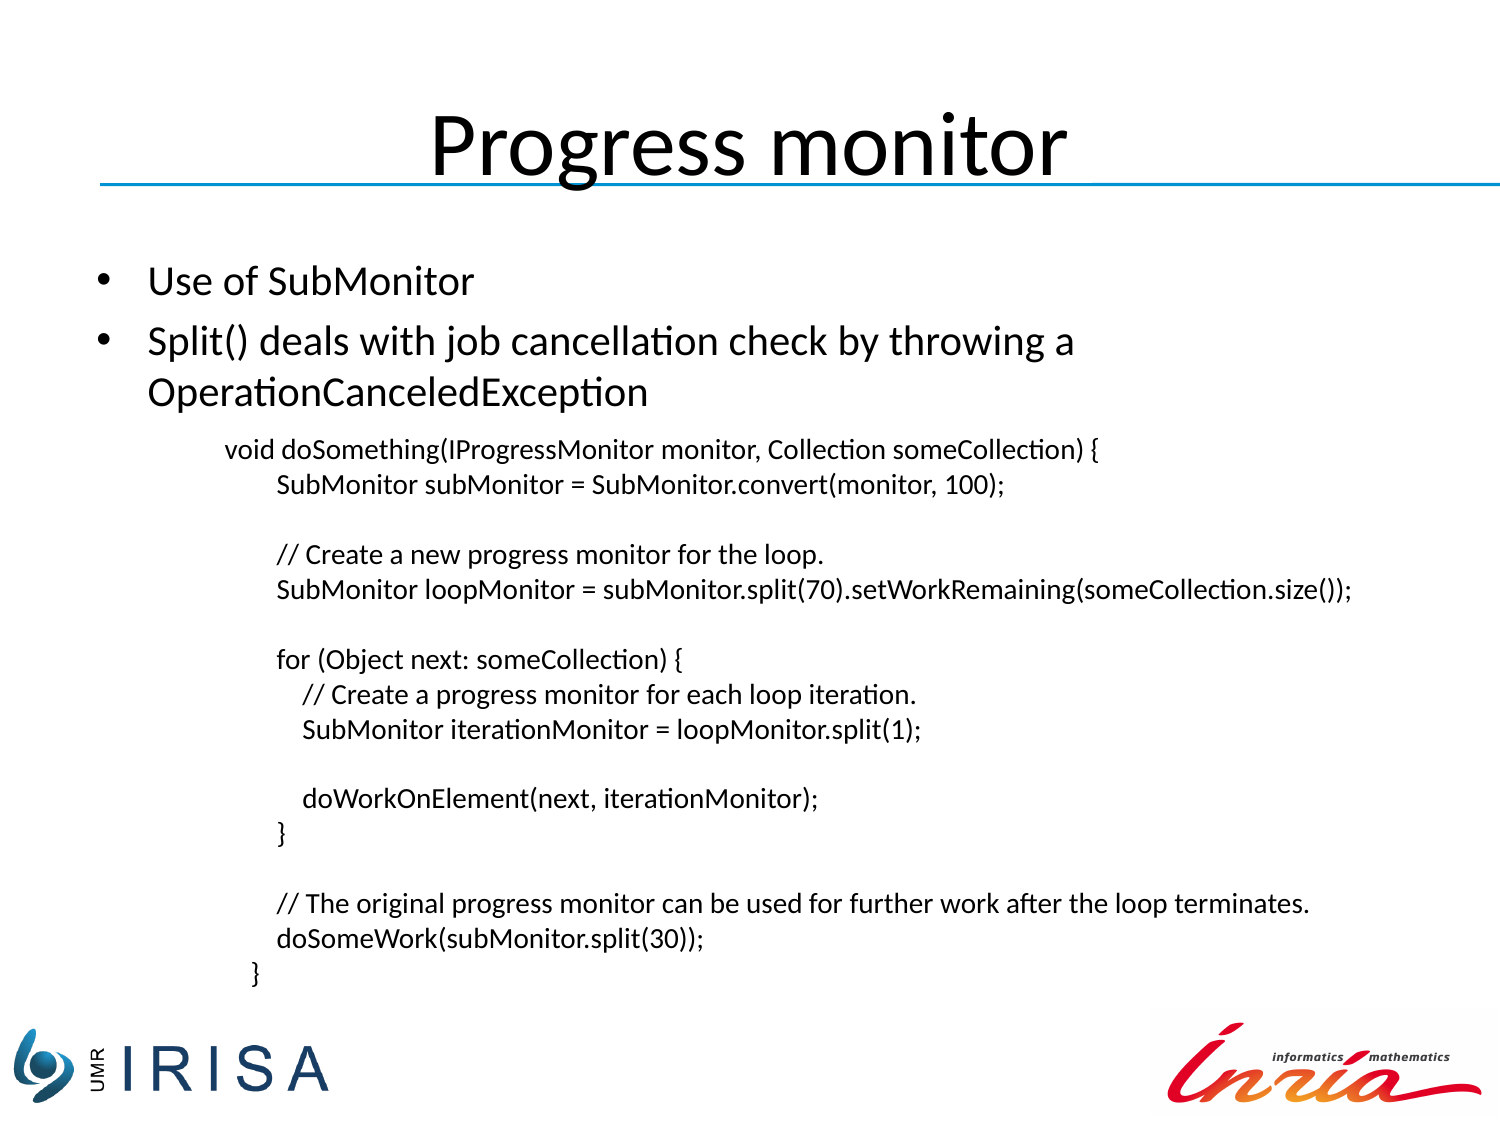

# Progress monitor
Use of SubMonitor
Split() deals with job cancellation check by throwing a OperationCanceledException
 void doSomething(IProgressMonitor monitor, Collection someCollection) {
         SubMonitor subMonitor = SubMonitor.convert(monitor, 100);

         // Create a new progress monitor for the loop.
         SubMonitor loopMonitor = subMonitor.split(70).setWorkRemaining(someCollection.size());

         for (Object next: someCollection) {
             // Create a progress monitor for each loop iteration.
             SubMonitor iterationMonitor = loopMonitor.split(1);

             doWorkOnElement(next, iterationMonitor);
         }

         // The original progress monitor can be used for further work after the loop terminates.
         doSomeWork(subMonitor.split(30));
     }